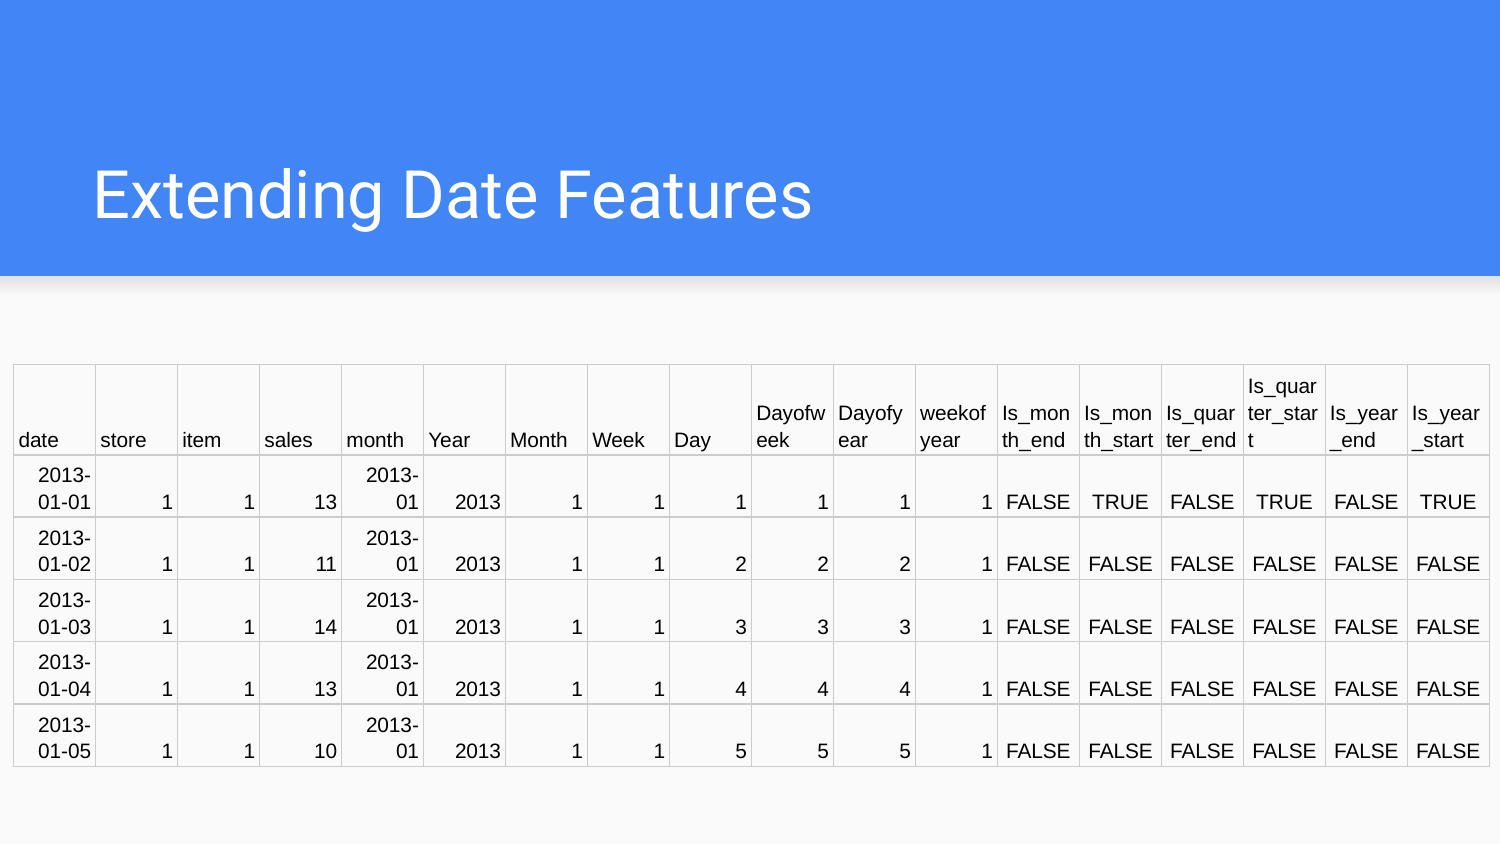

# Extending Date Features
| date | store | item | sales | month | Year | Month | Week | Day | Dayofweek | Dayofyear | weekofyear | Is\_month\_end | Is\_month\_start | Is\_quarter\_end | Is\_quarter\_start | Is\_year\_end | Is\_year\_start |
| --- | --- | --- | --- | --- | --- | --- | --- | --- | --- | --- | --- | --- | --- | --- | --- | --- | --- |
| 2013-01-01 | 1 | 1 | 13 | 2013-01 | 2013 | 1 | 1 | 1 | 1 | 1 | 1 | FALSE | TRUE | FALSE | TRUE | FALSE | TRUE |
| 2013-01-02 | 1 | 1 | 11 | 2013-01 | 2013 | 1 | 1 | 2 | 2 | 2 | 1 | FALSE | FALSE | FALSE | FALSE | FALSE | FALSE |
| 2013-01-03 | 1 | 1 | 14 | 2013-01 | 2013 | 1 | 1 | 3 | 3 | 3 | 1 | FALSE | FALSE | FALSE | FALSE | FALSE | FALSE |
| 2013-01-04 | 1 | 1 | 13 | 2013-01 | 2013 | 1 | 1 | 4 | 4 | 4 | 1 | FALSE | FALSE | FALSE | FALSE | FALSE | FALSE |
| 2013-01-05 | 1 | 1 | 10 | 2013-01 | 2013 | 1 | 1 | 5 | 5 | 5 | 1 | FALSE | FALSE | FALSE | FALSE | FALSE | FALSE |